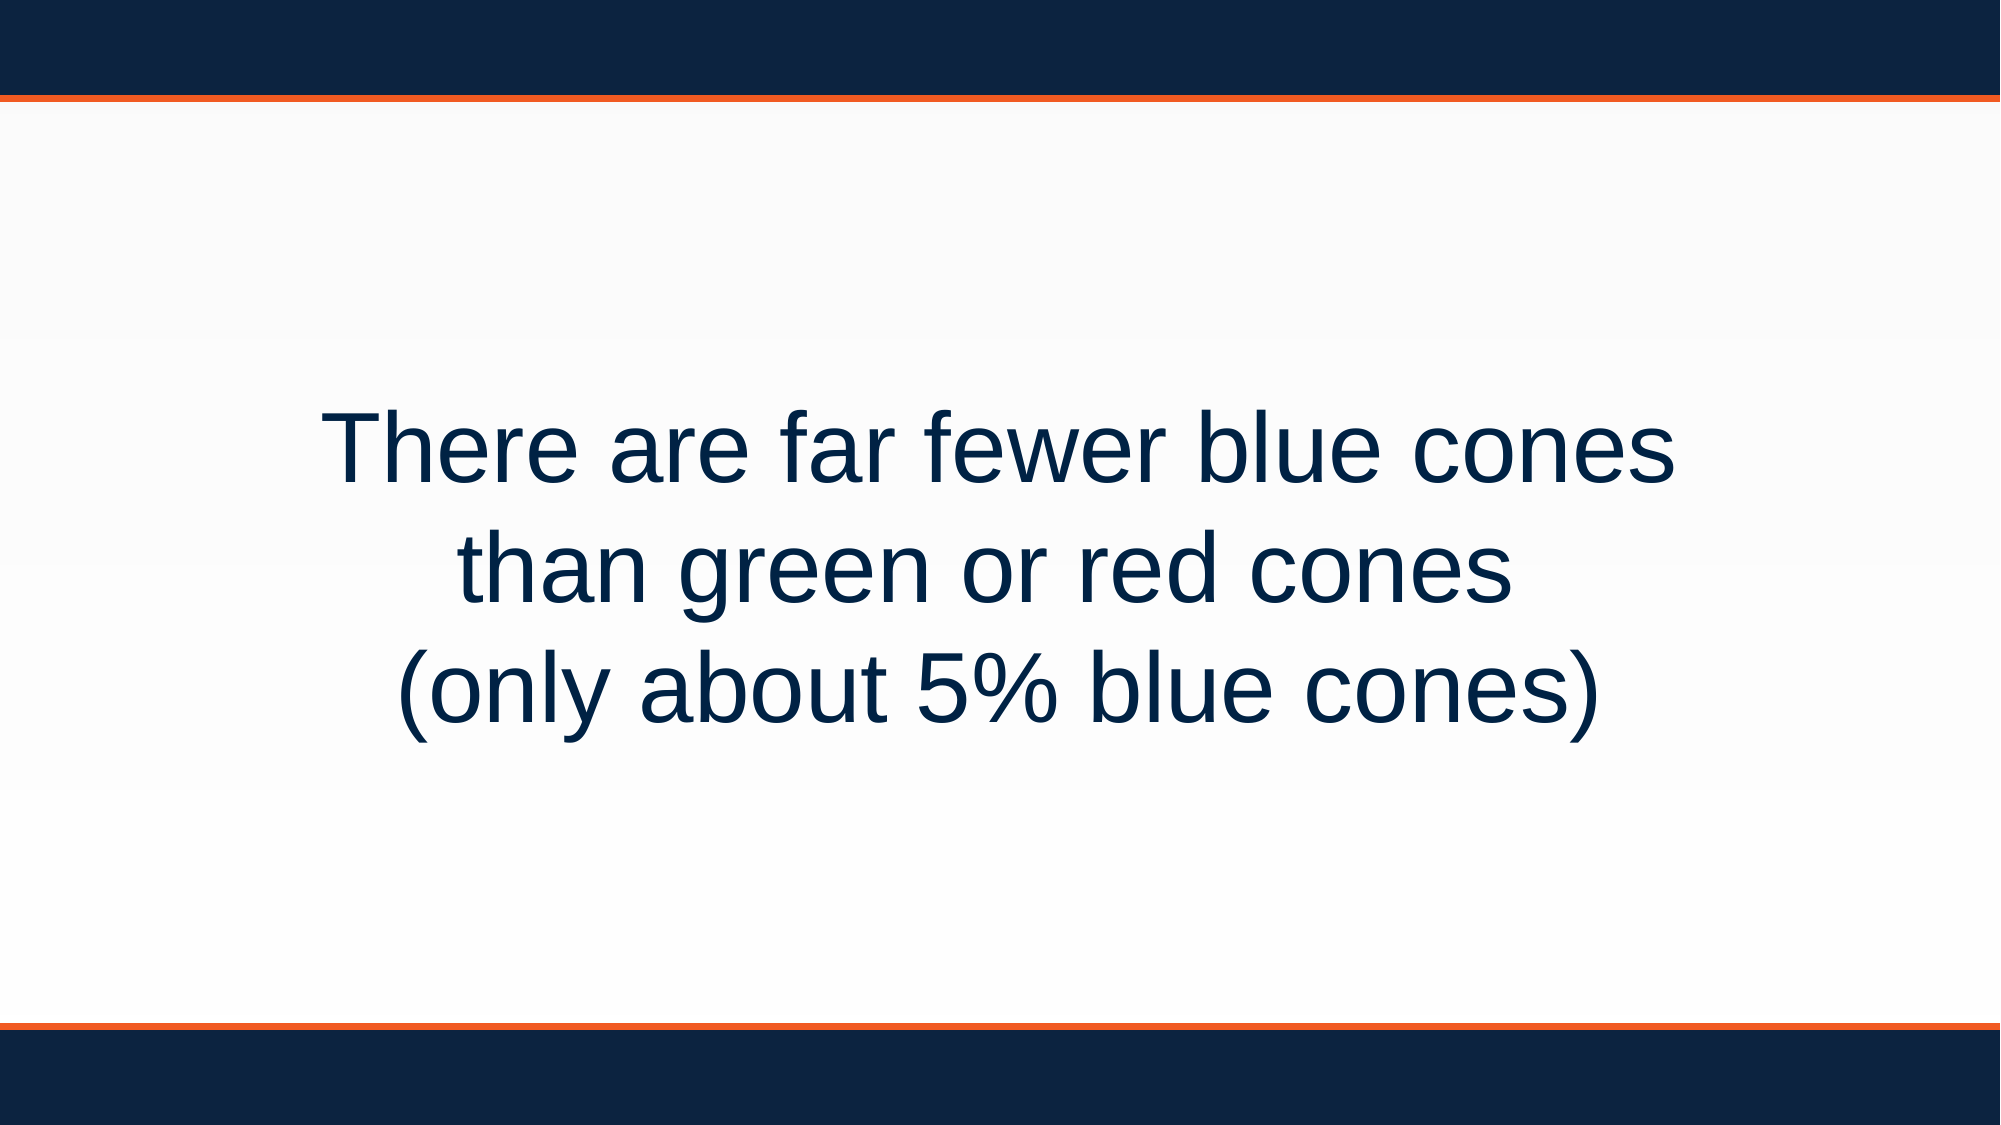

# There are far fewer blue cones than green or red cones
(only about 5% blue cones)